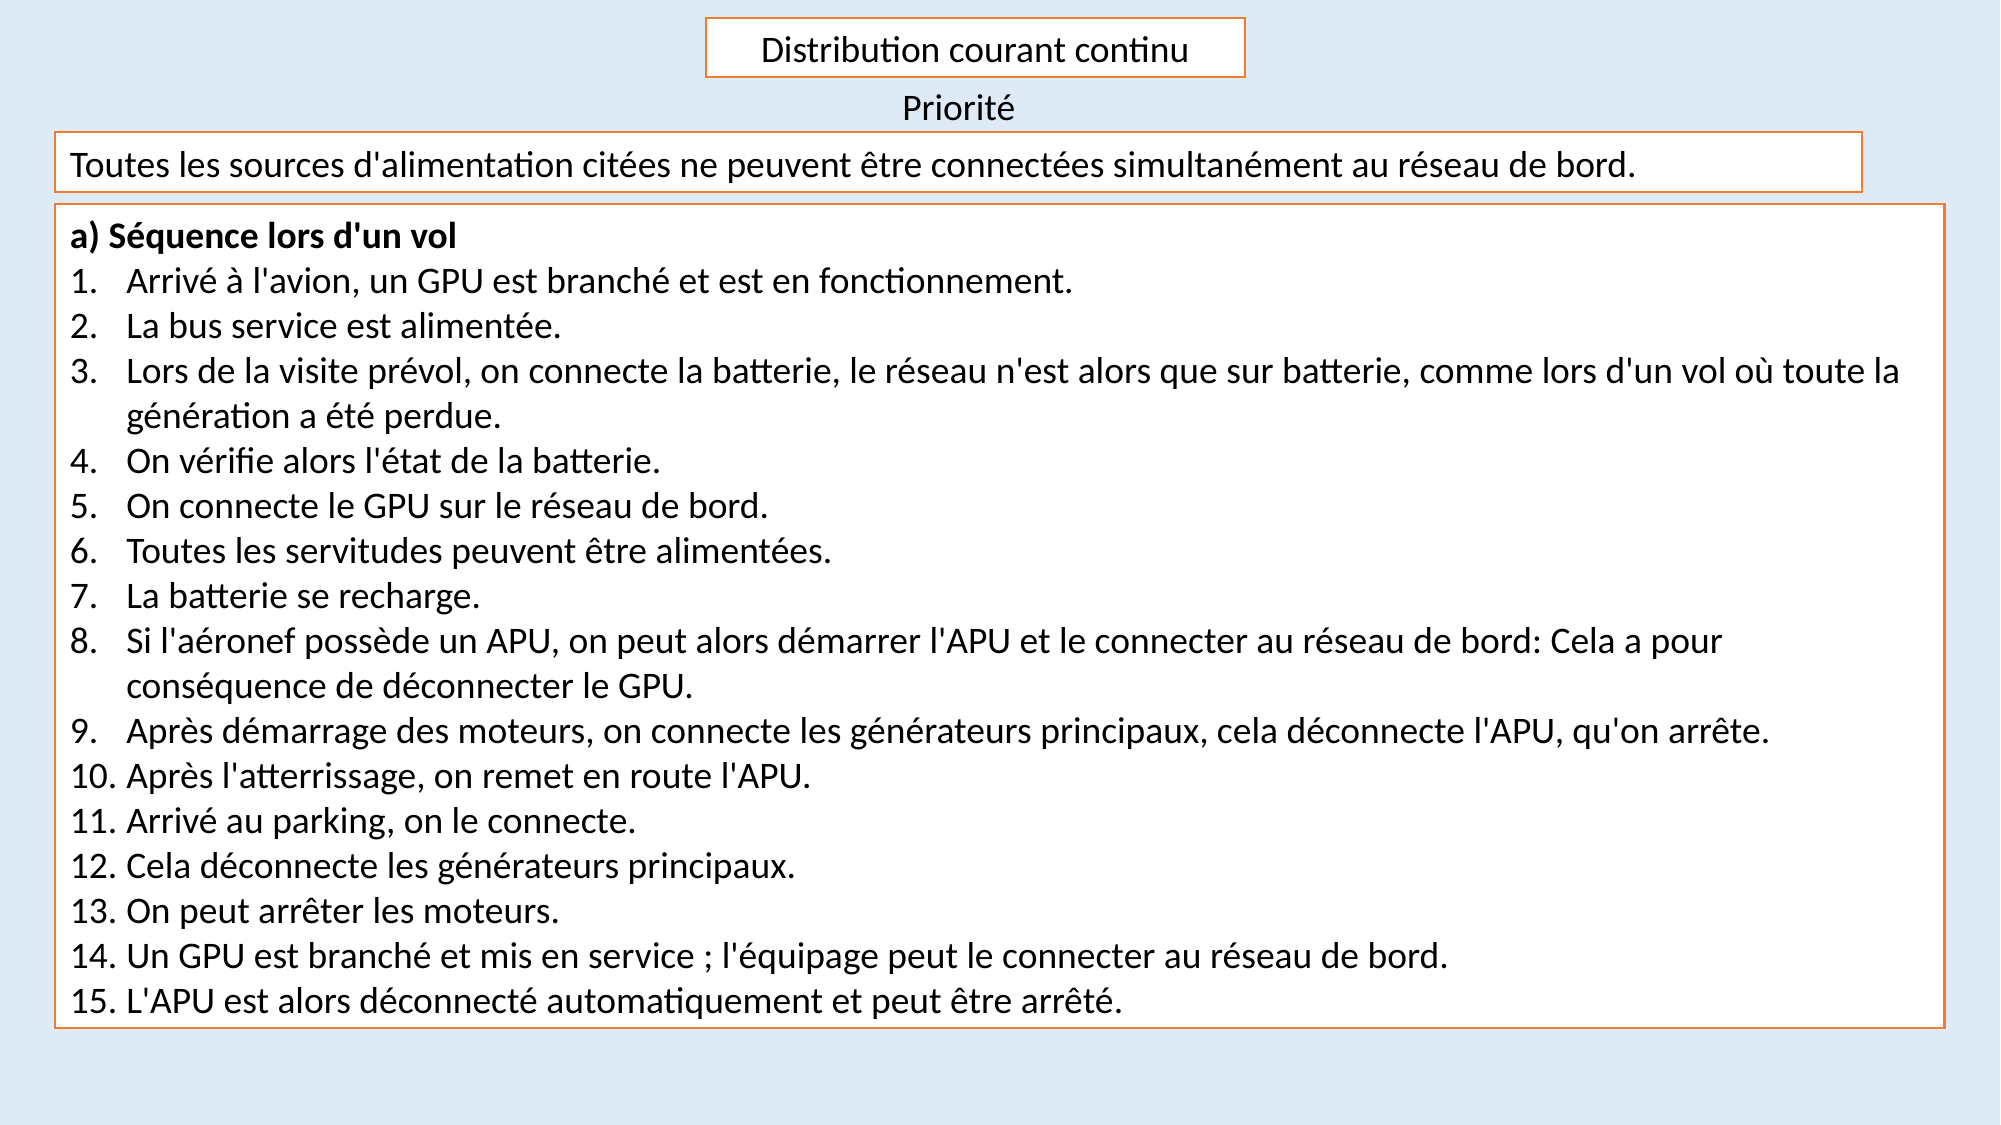

Distribution courant continu
Priorité
Toutes les sources d'alimentation citées ne peuvent être connectées simultanément au réseau de bord.
a) Séquence lors d'un vol
Arrivé à l'avion, un GPU est branché et est en fonctionnement.
La bus service est alimentée.
Lors de la visite prévol, on connecte la batterie, le réseau n'est alors que sur batterie, comme lors d'un vol où toute la génération a été perdue.
On vérifie alors l'état de la batterie.
On connecte le GPU sur le réseau de bord.
Toutes les servitudes peuvent être alimentées.
La batterie se recharge.
Si l'aéronef possède un APU, on peut alors démarrer l'APU et le connecter au réseau de bord: Cela a pour conséquence de déconnecter le GPU.
Après démarrage des moteurs, on connecte les générateurs principaux, cela déconnecte l'APU, qu'on arrête.
Après l'atterrissage, on remet en route l'APU.
Arrivé au parking, on le connecte.
Cela déconnecte les générateurs principaux.
On peut arrêter les moteurs.
Un GPU est branché et mis en service ; l'équipage peut le connecter au réseau de bord.
L'APU est alors déconnecté automatiquement et peut être arrêté.